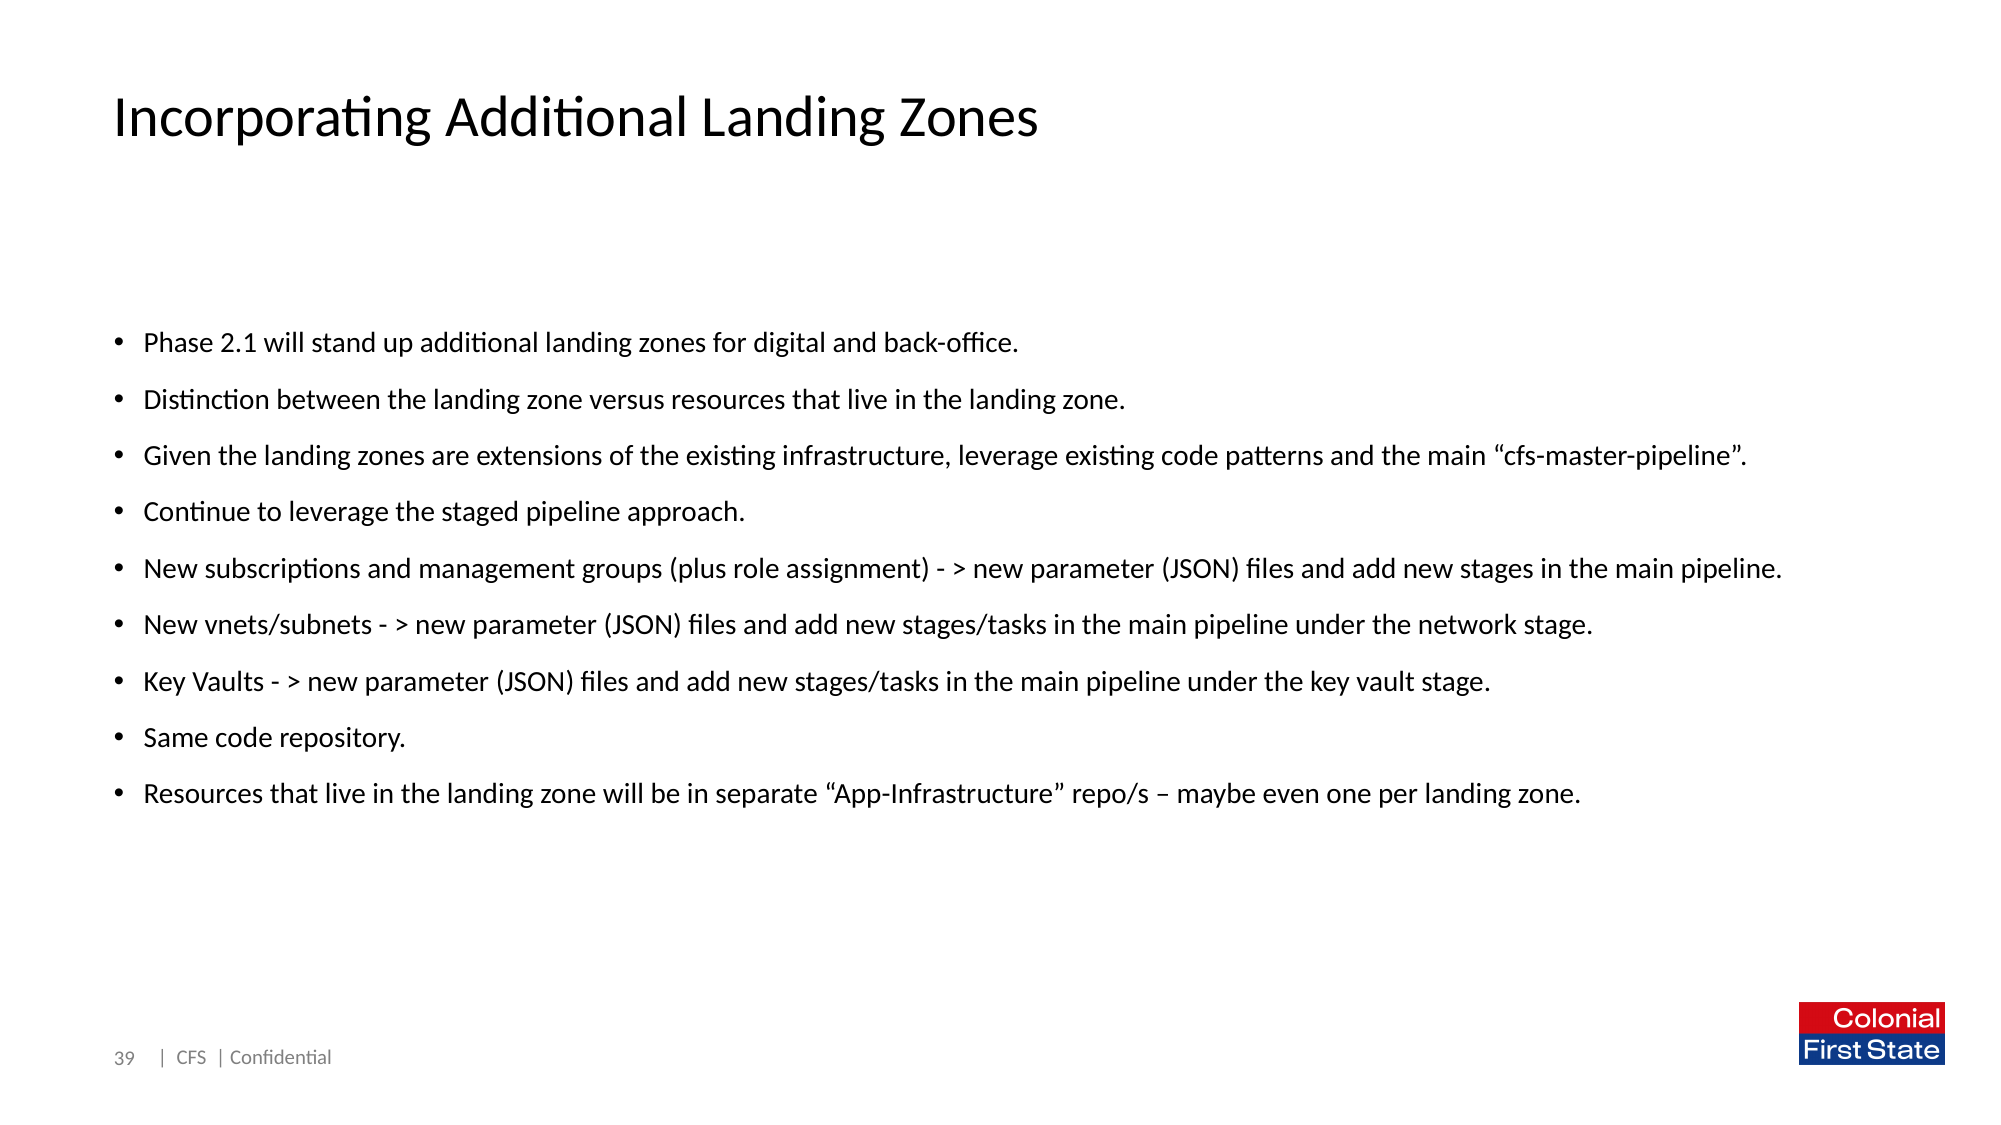

# Incorporating Additional Landing Zones

Phase 2.1 will stand up additional landing zones for digital and back-office.
Distinction between the landing zone versus resources that live in the landing zone.
Given the landing zones are extensions of the existing infrastructure, leverage existing code patterns and the main “cfs-master-pipeline”.
Continue to leverage the staged pipeline approach.
New subscriptions and management groups (plus role assignment) - > new parameter (JSON) files and add new stages in the main pipeline.
New vnets/subnets - > new parameter (JSON) files and add new stages/tasks in the main pipeline under the network stage.
Key Vaults - > new parameter (JSON) files and add new stages/tasks in the main pipeline under the key vault stage.
Same code repository.
Resources that live in the landing zone will be in separate “App-Infrastructure” repo/s – maybe even one per landing zone.

39